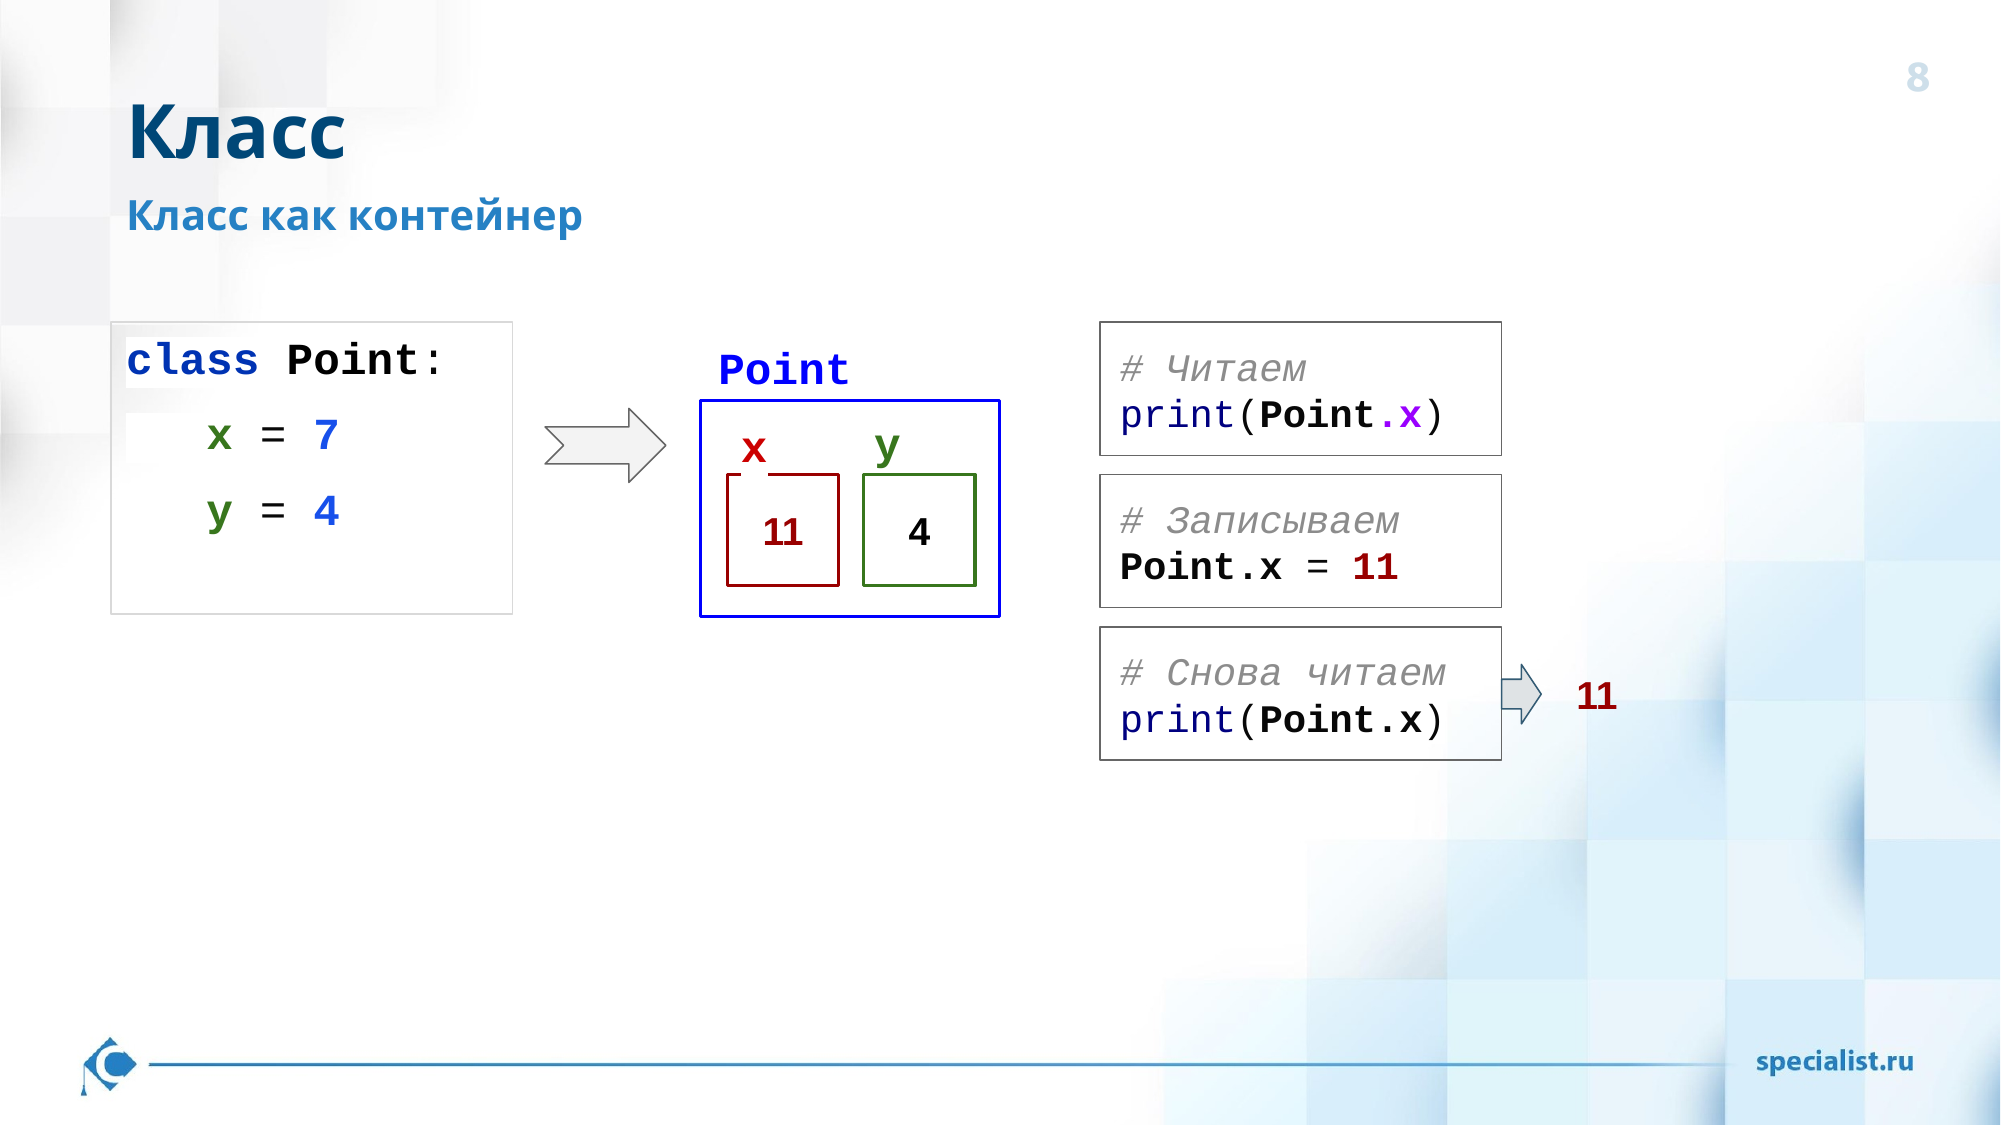

# Класс
Класс как контейнер
Point
class Point:
   x = 7
   y = 4

# Читаем
print(Point.x)
y
x

11
4
# Записываем
Point.x = 11
# Снова читаем
print(Point.x)
11